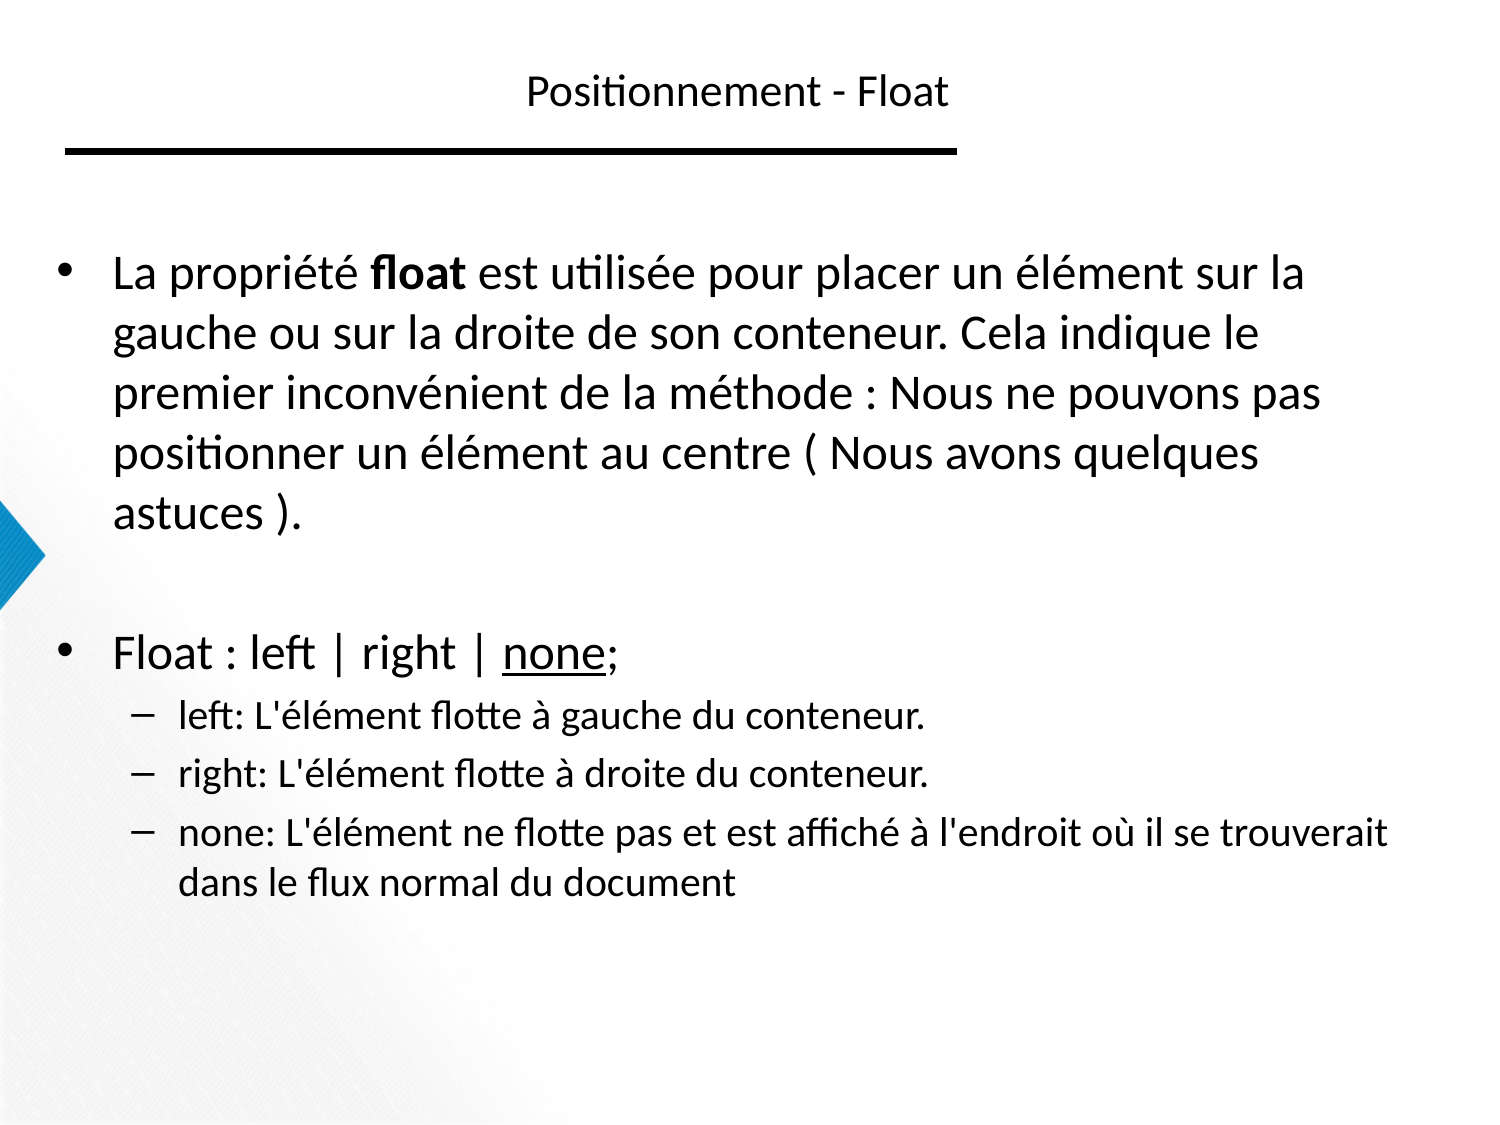

# Positionnement - Float
La propriété float est utilisée pour placer un élément sur la gauche ou sur la droite de son conteneur. Cela indique le premier inconvénient de la méthode : Nous ne pouvons pas positionner un élément au centre ( Nous avons quelques astuces ).

Float : left | right | none;
left: L'élément flotte à gauche du conteneur.
right: L'élément flotte à droite du conteneur.
none: L'élément ne flotte pas et est affiché à l'endroit où il se trouverait dans le flux normal du document